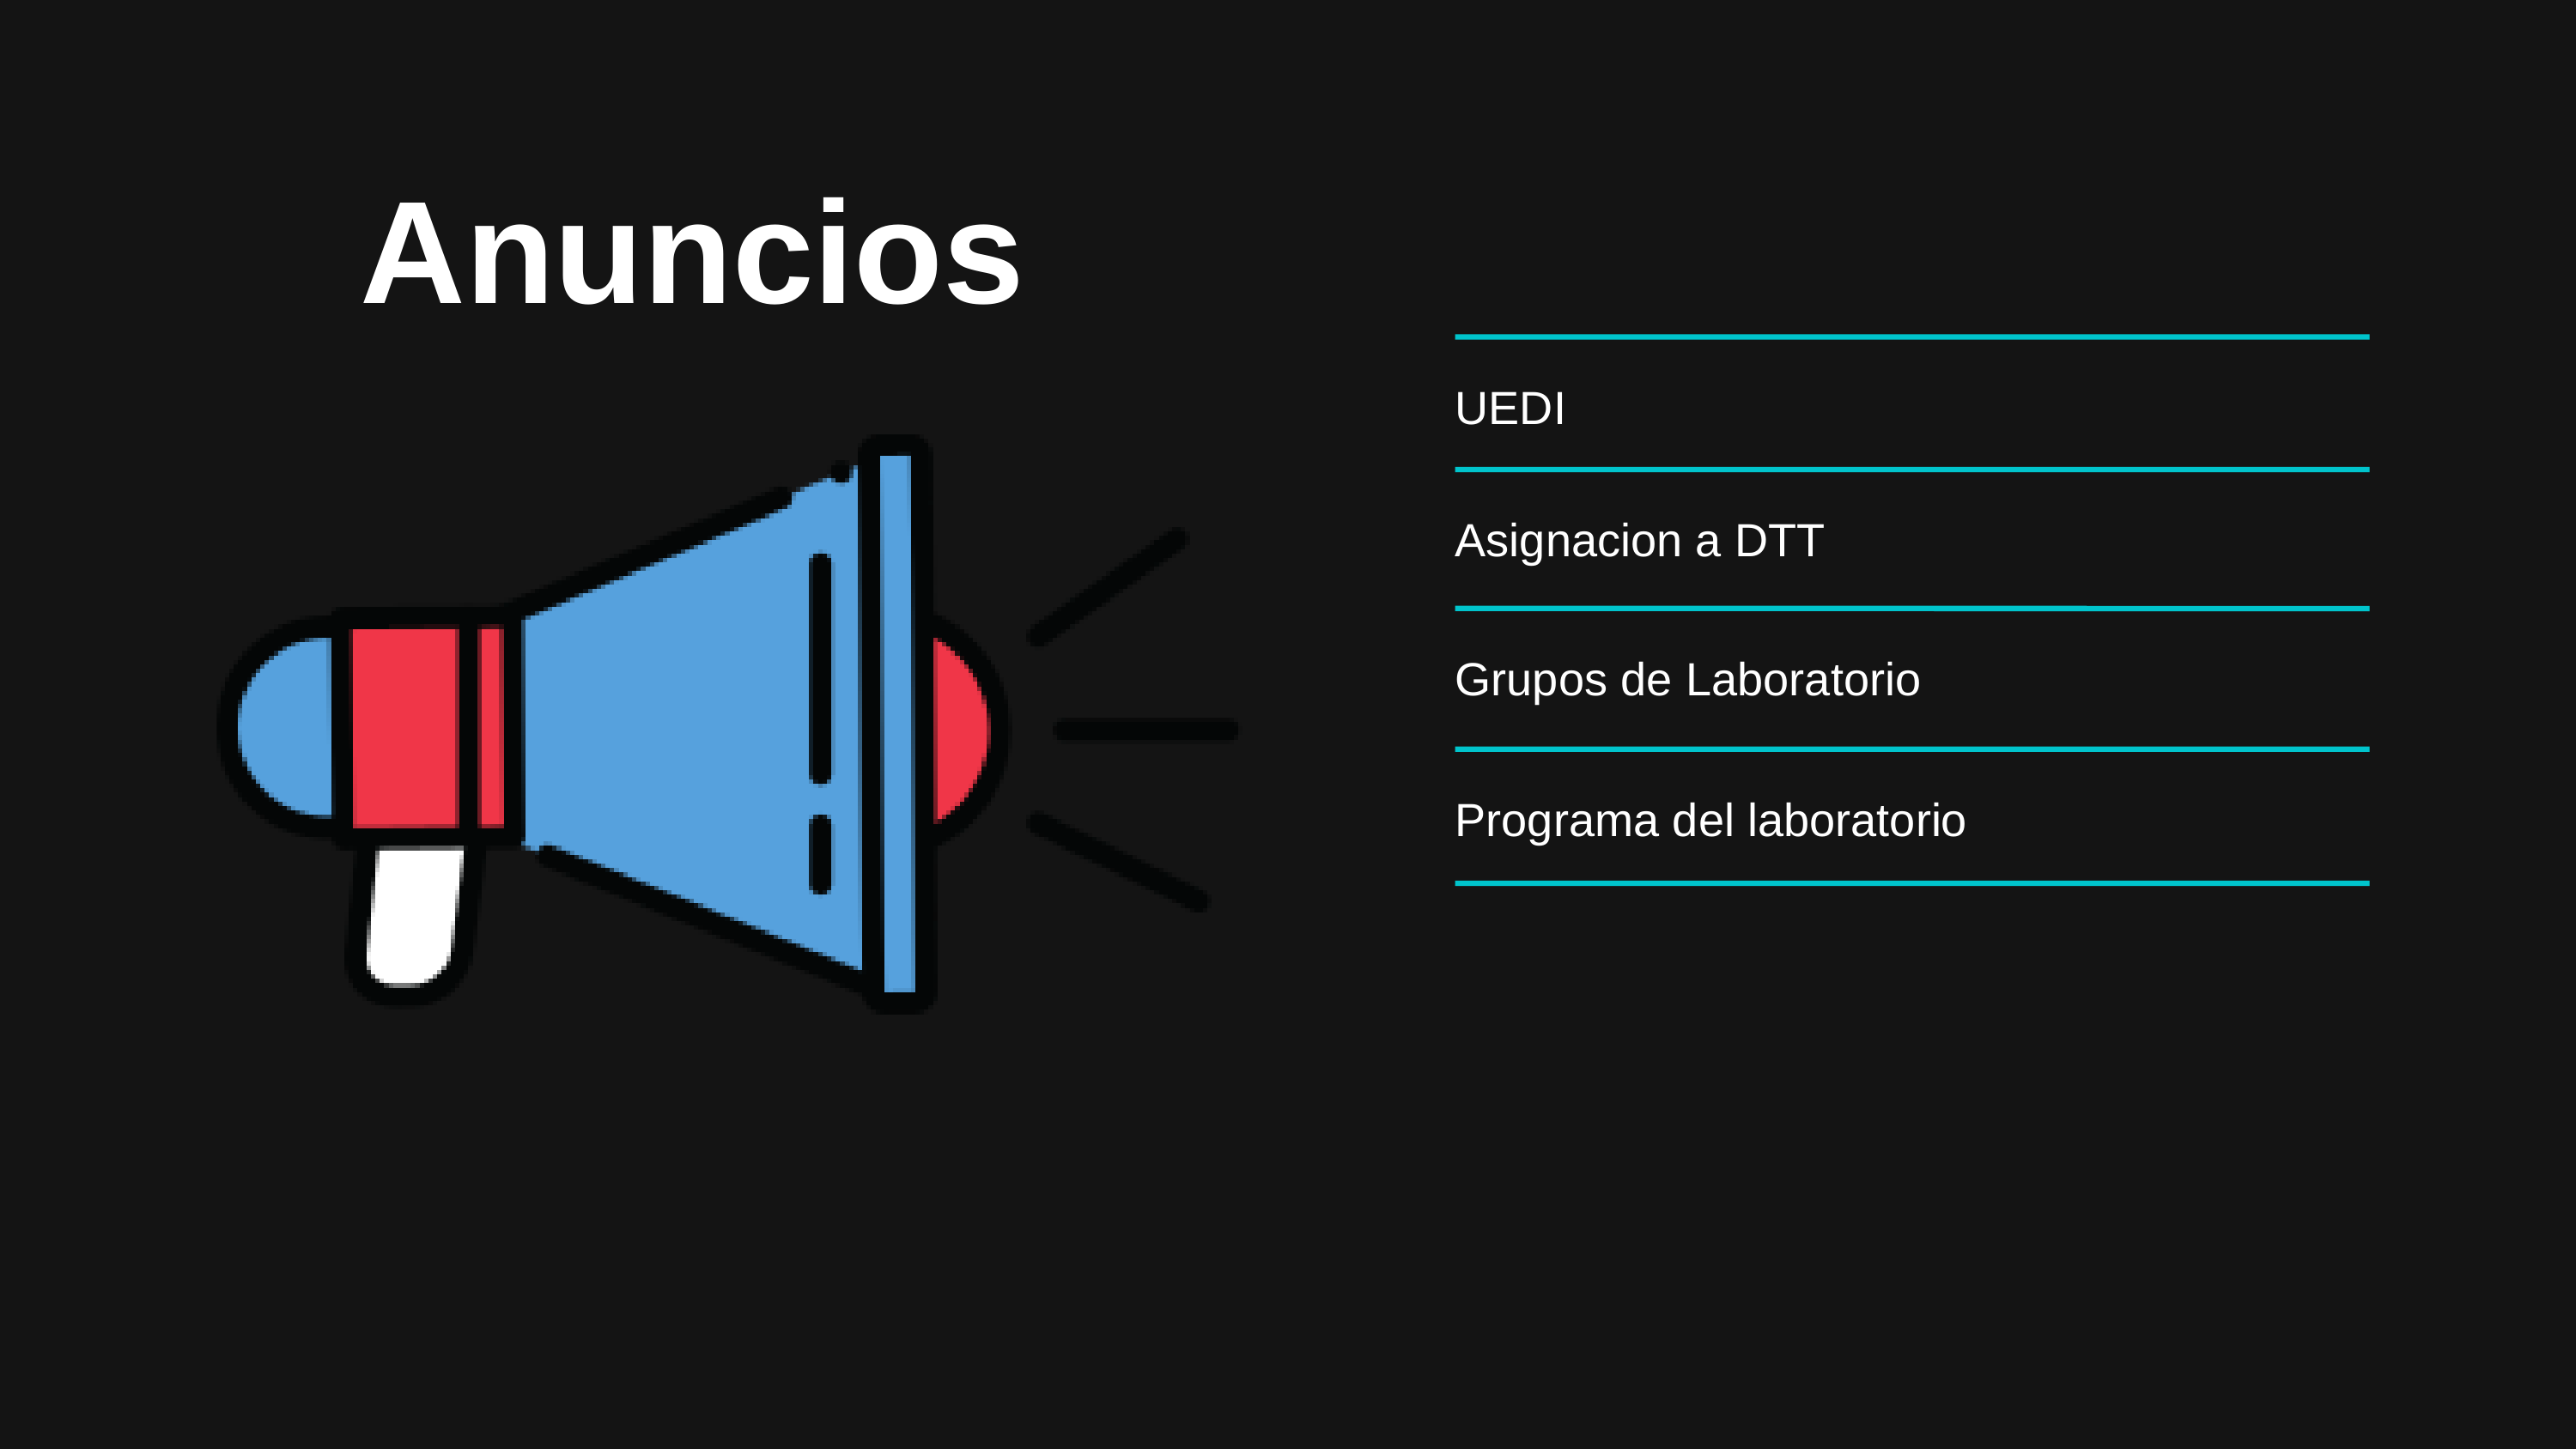

Anuncios

UEDI

Asignacion a DTT

Grupos de Laboratorio

Programa del laboratorio